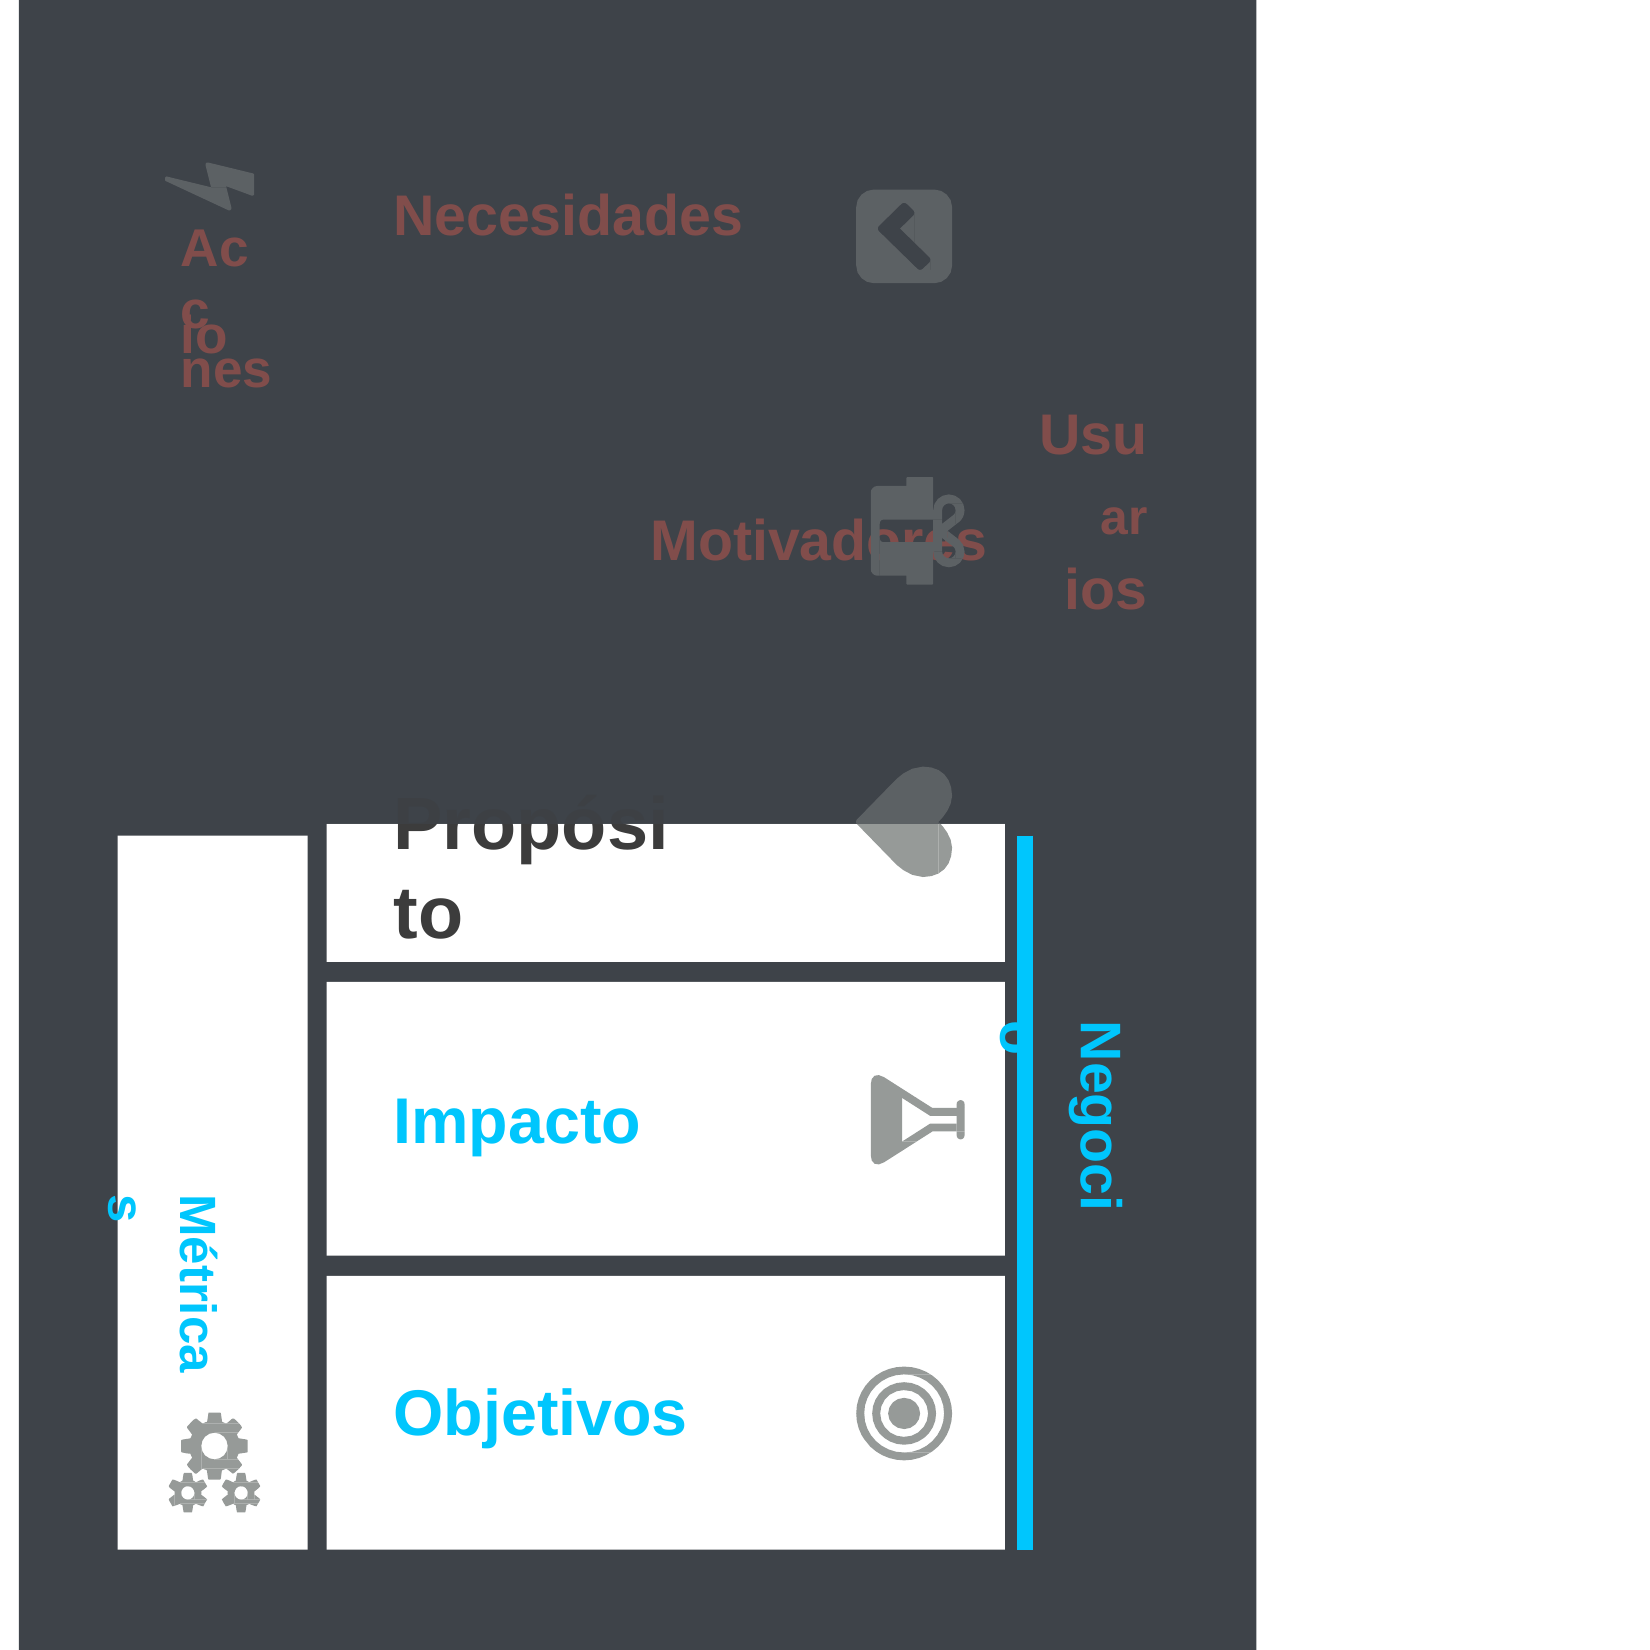

Necesidades
Ac
c  io
nes
Usu
Motivadores	ar
ios

# Propósito

Negocio

Impacto
Métricas

Objetivos